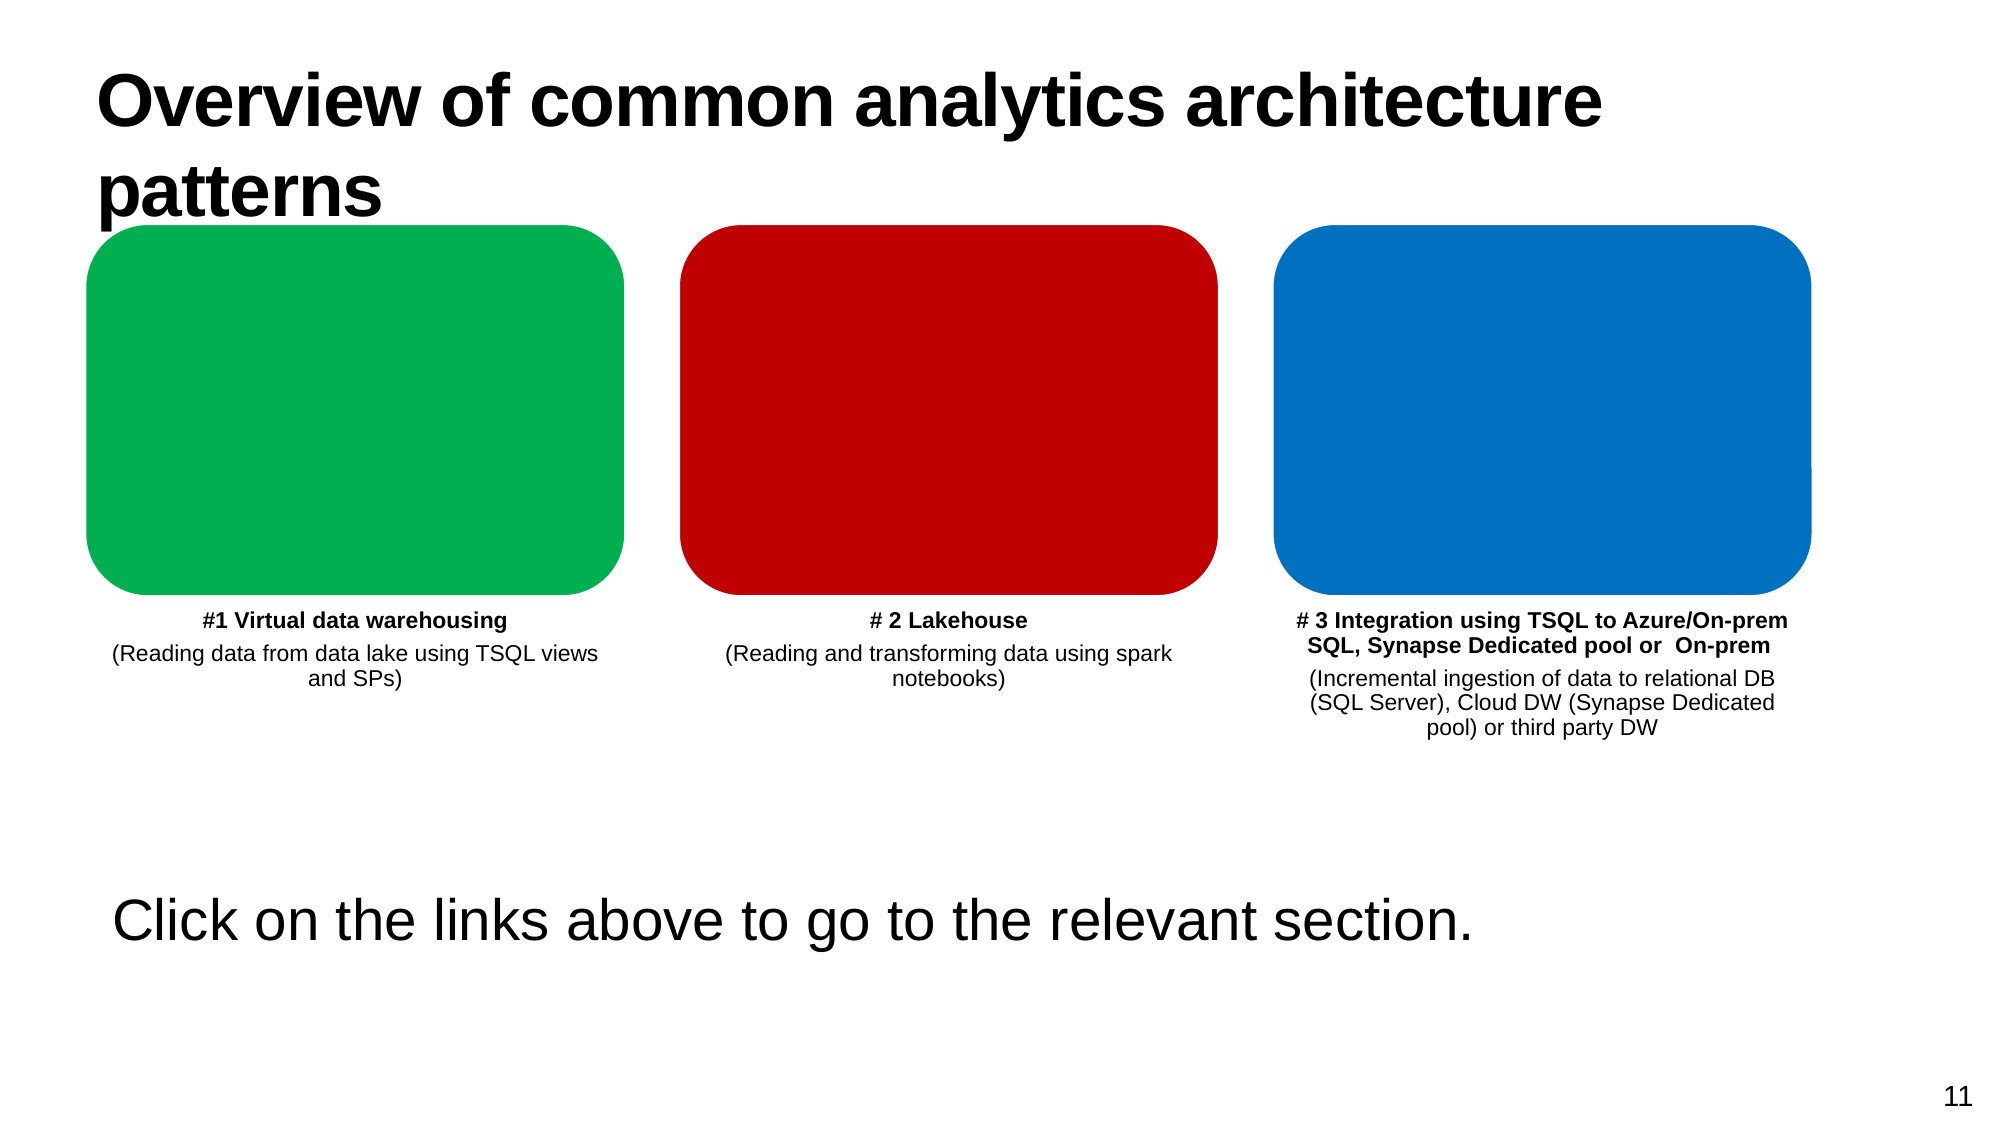

# Overview of common analytics architecture patterns
#1 Virtual data warehousing
(Reading data from data lake using TSQL views and SPs)
# 2 Lakehouse
(Reading and transforming data using spark notebooks)
# 3 Integration using TSQL to Azure/On-prem SQL, Synapse Dedicated pool or  On-prem
(Incremental ingestion of data to relational DB (SQL Server), Cloud DW (Synapse Dedicated pool) or third party DW
Click on the links above to go to the relevant section.